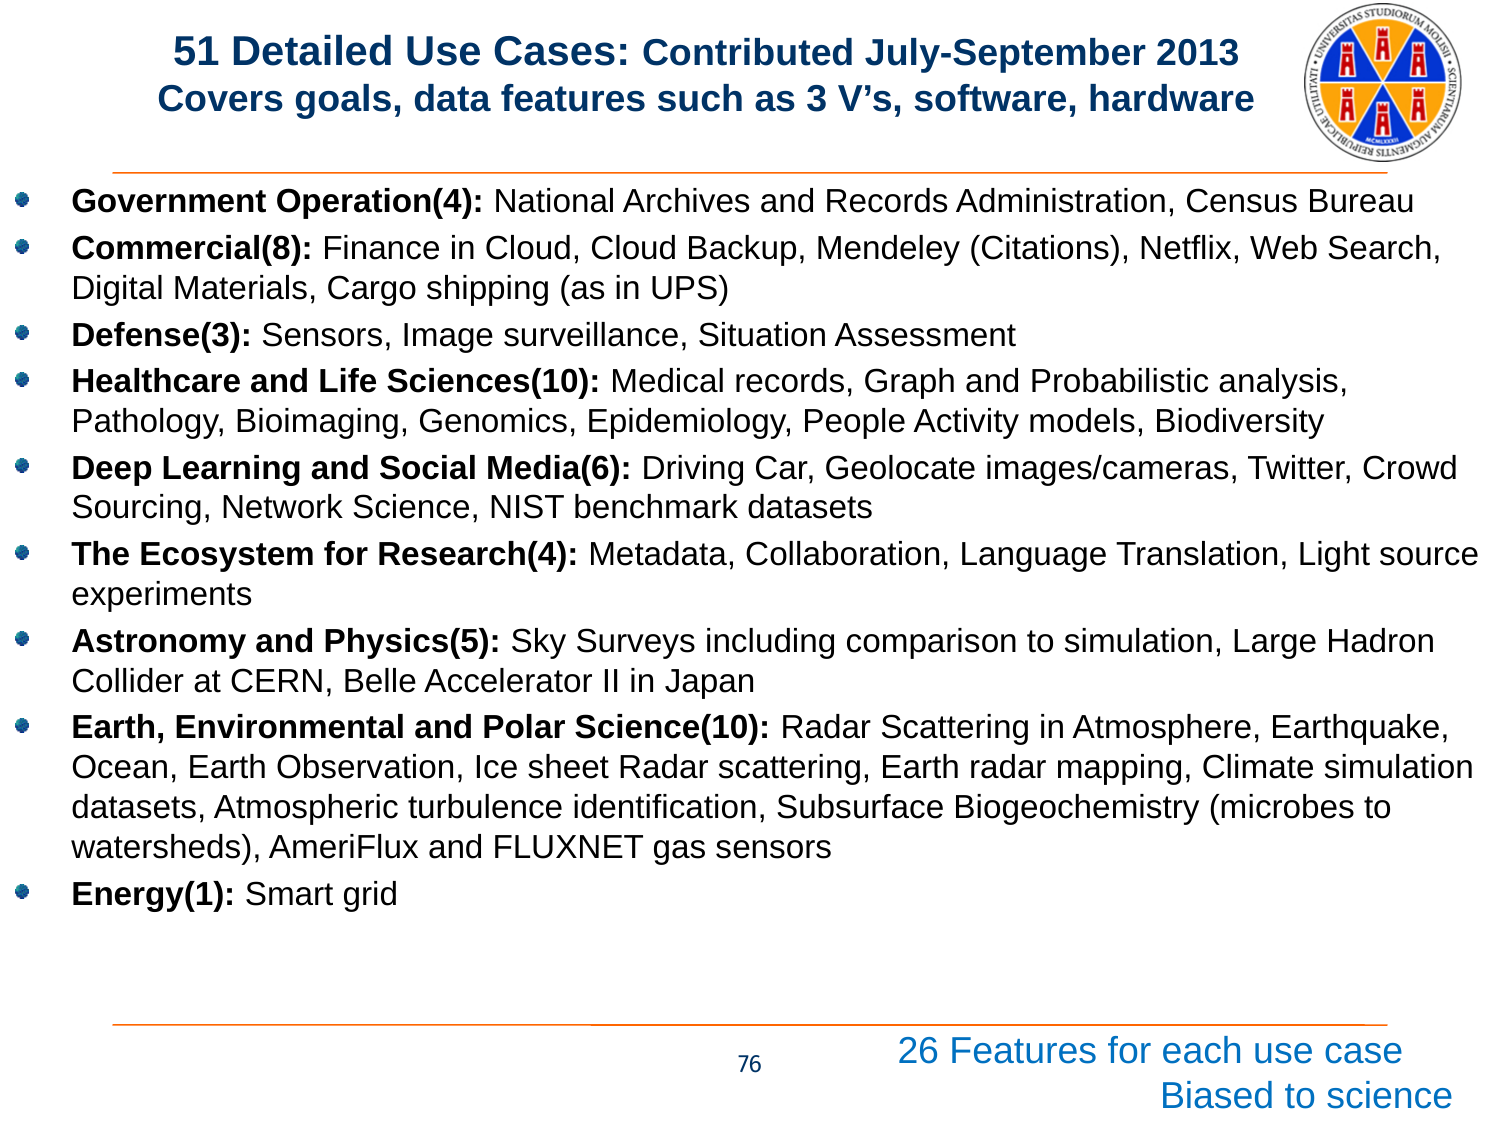

# 51 Detailed Use Cases: Contributed July-September 2013 Covers goals, data features such as 3 V’s, software, hardware
Government Operation(4): National Archives and Records Administration, Census Bureau
Commercial(8): Finance in Cloud, Cloud Backup, Mendeley (Citations), Netflix, Web Search, Digital Materials, Cargo shipping (as in UPS)
Defense(3): Sensors, Image surveillance, Situation Assessment
Healthcare and Life Sciences(10): Medical records, Graph and Probabilistic analysis, Pathology, Bioimaging, Genomics, Epidemiology, People Activity models, Biodiversity
Deep Learning and Social Media(6): Driving Car, Geolocate images/cameras, Twitter, Crowd Sourcing, Network Science, NIST benchmark datasets
The Ecosystem for Research(4): Metadata, Collaboration, Language Translation, Light source experiments
Astronomy and Physics(5): Sky Surveys including comparison to simulation, Large Hadron Collider at CERN, Belle Accelerator II in Japan
Earth, Environmental and Polar Science(10): Radar Scattering in Atmosphere, Earthquake, Ocean, Earth Observation, Ice sheet Radar scattering, Earth radar mapping, Climate simulation datasets, Atmospheric turbulence identification, Subsurface Biogeochemistry (microbes to watersheds), AmeriFlux and FLUXNET gas sensors
Energy(1): Smart grid

26 Features for each use case
                         Biased to science
76